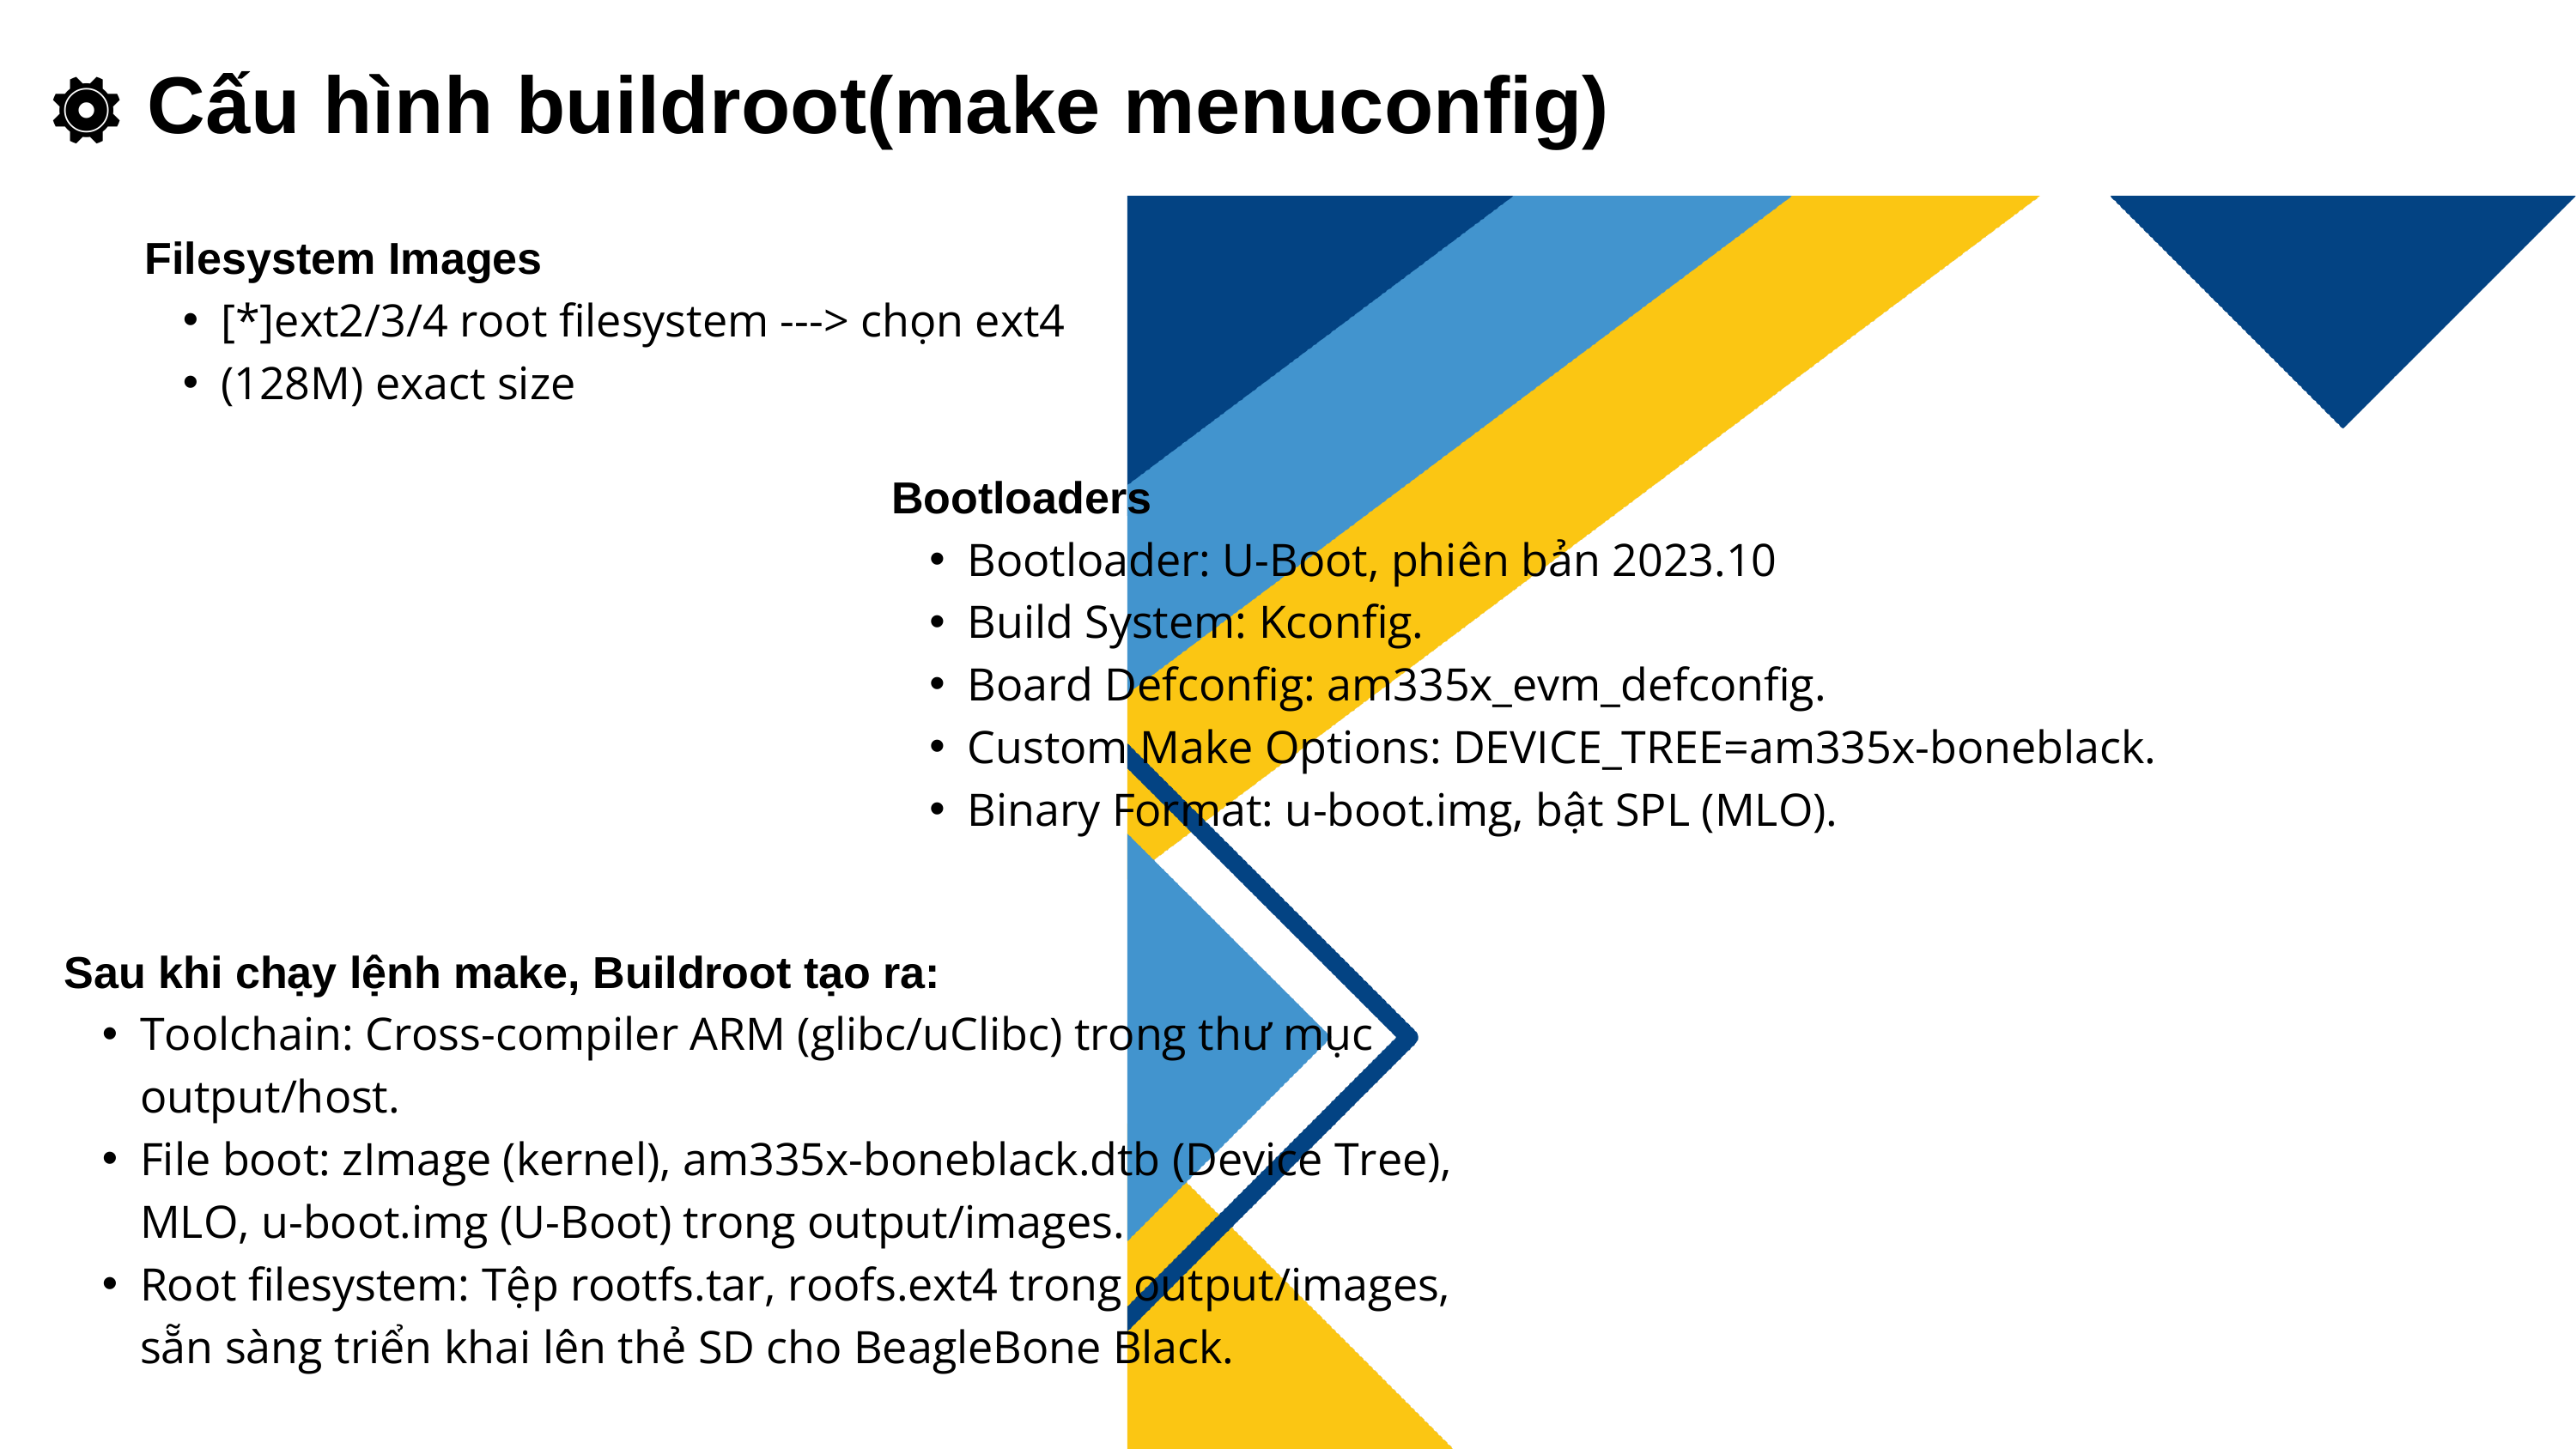

⚙️ Cấu hình buildroot(make menuconfig)

Filesystem Images
[*]ext2/3/4 root filesystem ---> chọn ext4
(128M) exact size
Bootloaders
Bootloader: U-Boot, phiên bản 2023.10
Build System: Kconfig.
Board Defconfig: am335x_evm_defconfig.
Custom Make Options: DEVICE_TREE=am335x-boneblack.
Binary Format: u-boot.img, bật SPL (MLO).

Sau khi chạy lệnh make, Buildroot tạo ra:
Toolchain: Cross-compiler ARM (glibc/uClibc) trong thư mục output/host.
File boot: zImage (kernel), am335x-boneblack.dtb (Device Tree), MLO, u-boot.img (U-Boot) trong output/images.
Root filesystem: Tệp rootfs.tar, roofs.ext4 trong output/images, sẵn sàng triển khai lên thẻ SD cho BeagleBone Black.